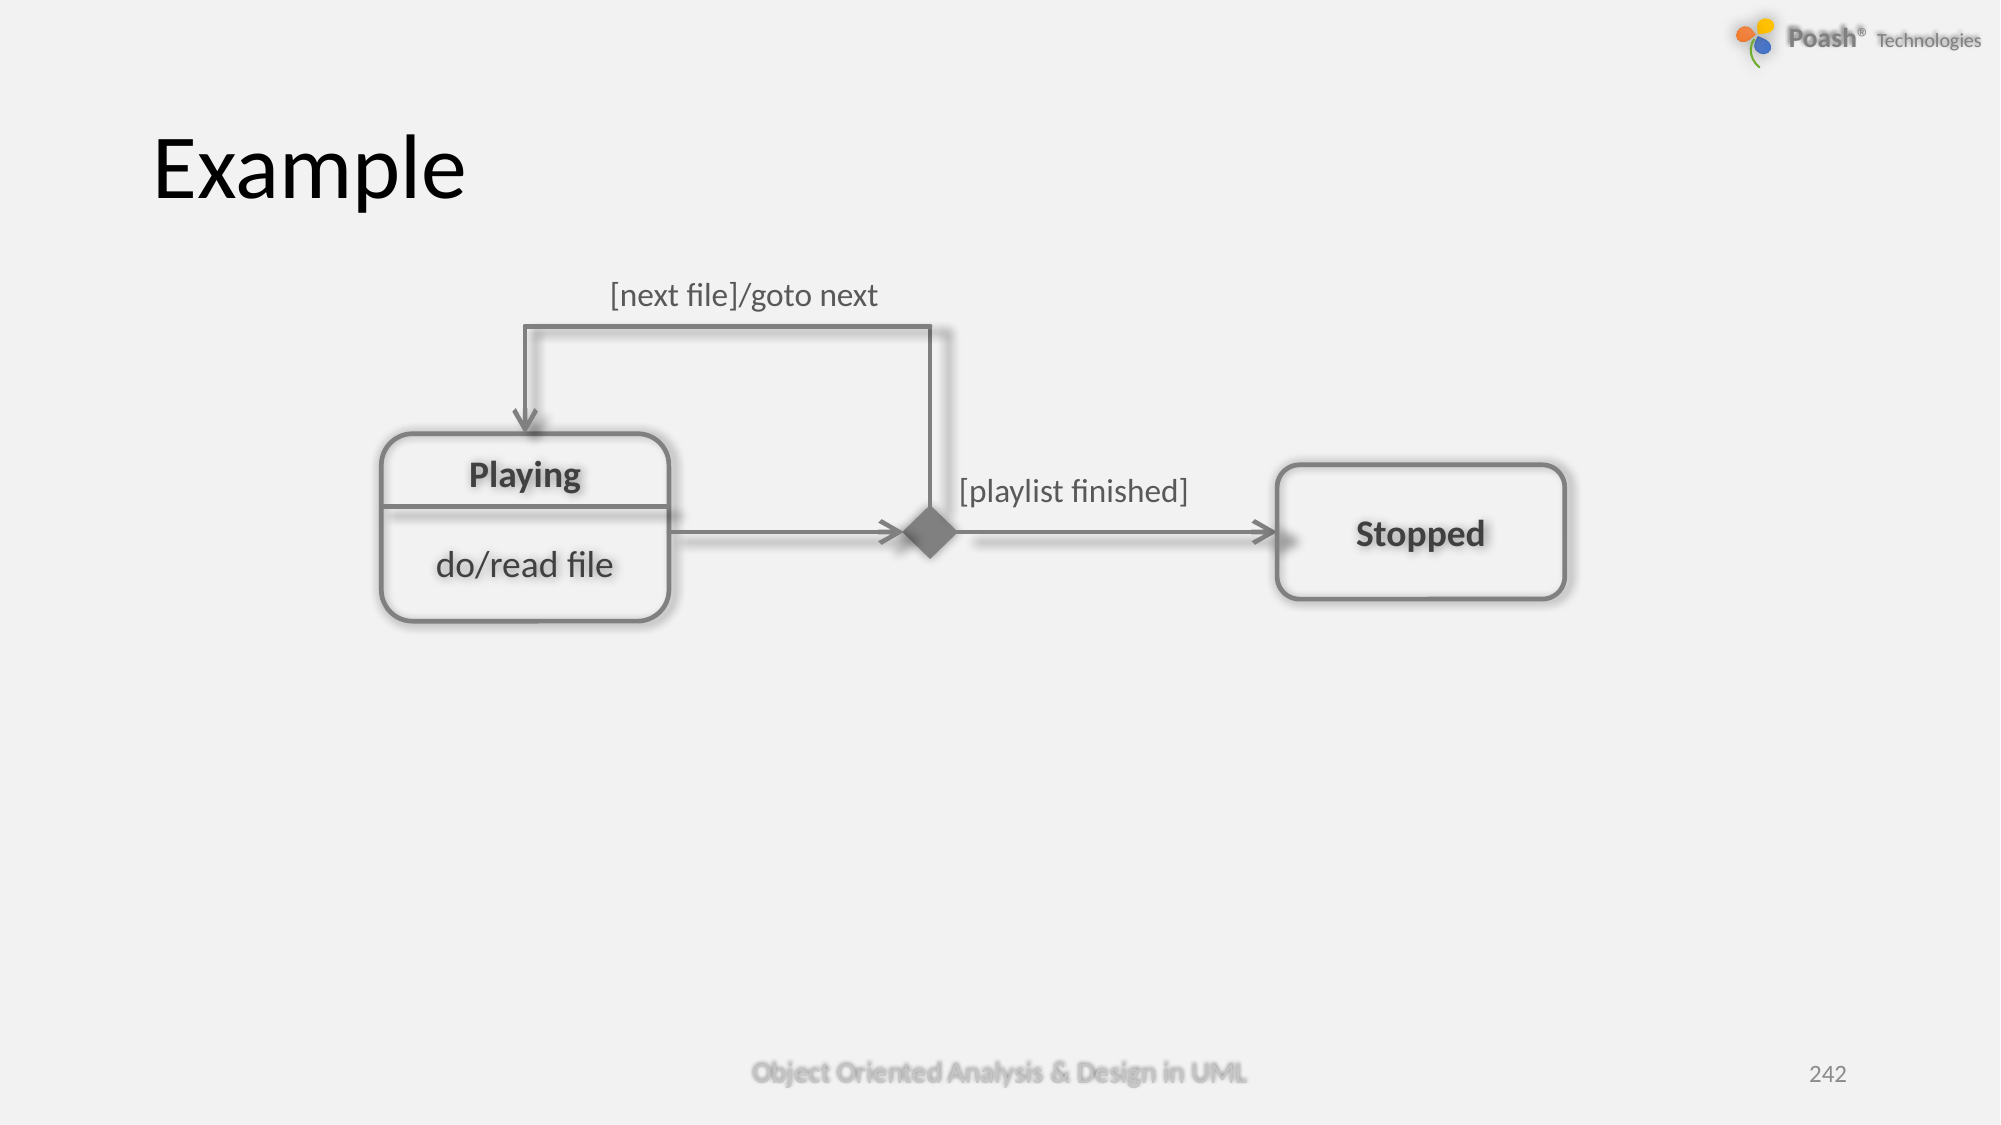

# Example
[next file]/goto next
Playing

do/read file
[playlist finished]
Stopped

Object Oriented Analysis & Design in UML
242